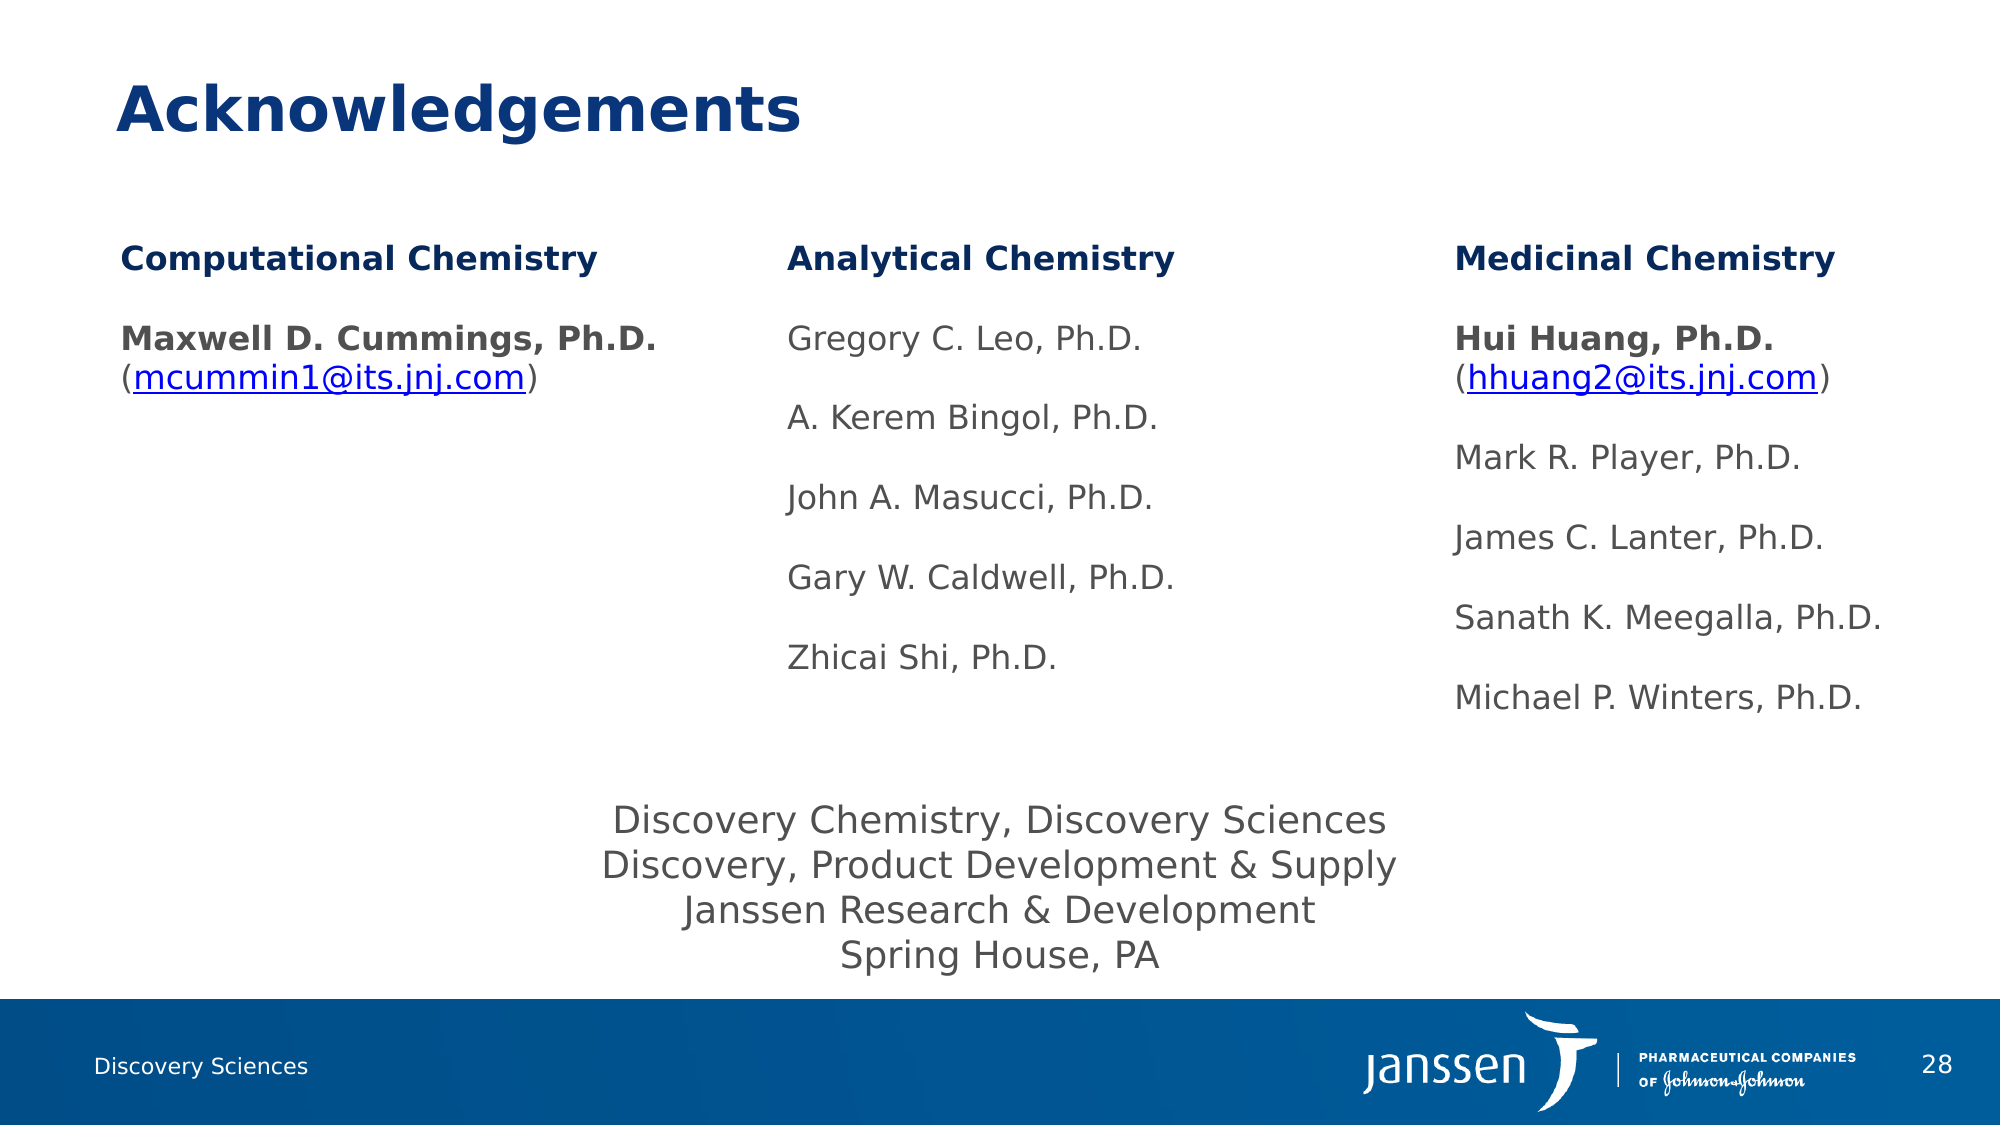

# Acknowledgements
Computational Chemistry
Maxwell D. Cummings, Ph.D.
(mcummin1@its.jnj.com)
Analytical Chemistry
Gregory C. Leo, Ph.D.
A. Kerem Bingol, Ph.D.
John A. Masucci, Ph.D.
Gary W. Caldwell, Ph.D.
Zhicai Shi, Ph.D.
Medicinal Chemistry
Hui Huang, Ph.D.
(hhuang2@its.jnj.com)
Mark R. Player, Ph.D.
James C. Lanter, Ph.D.
Sanath K. Meegalla, Ph.D.
Michael P. Winters, Ph.D.

Discovery Chemistry, Discovery Sciences
Discovery, Product Development & Supply
Janssen Research & Development
Spring House, PA
28